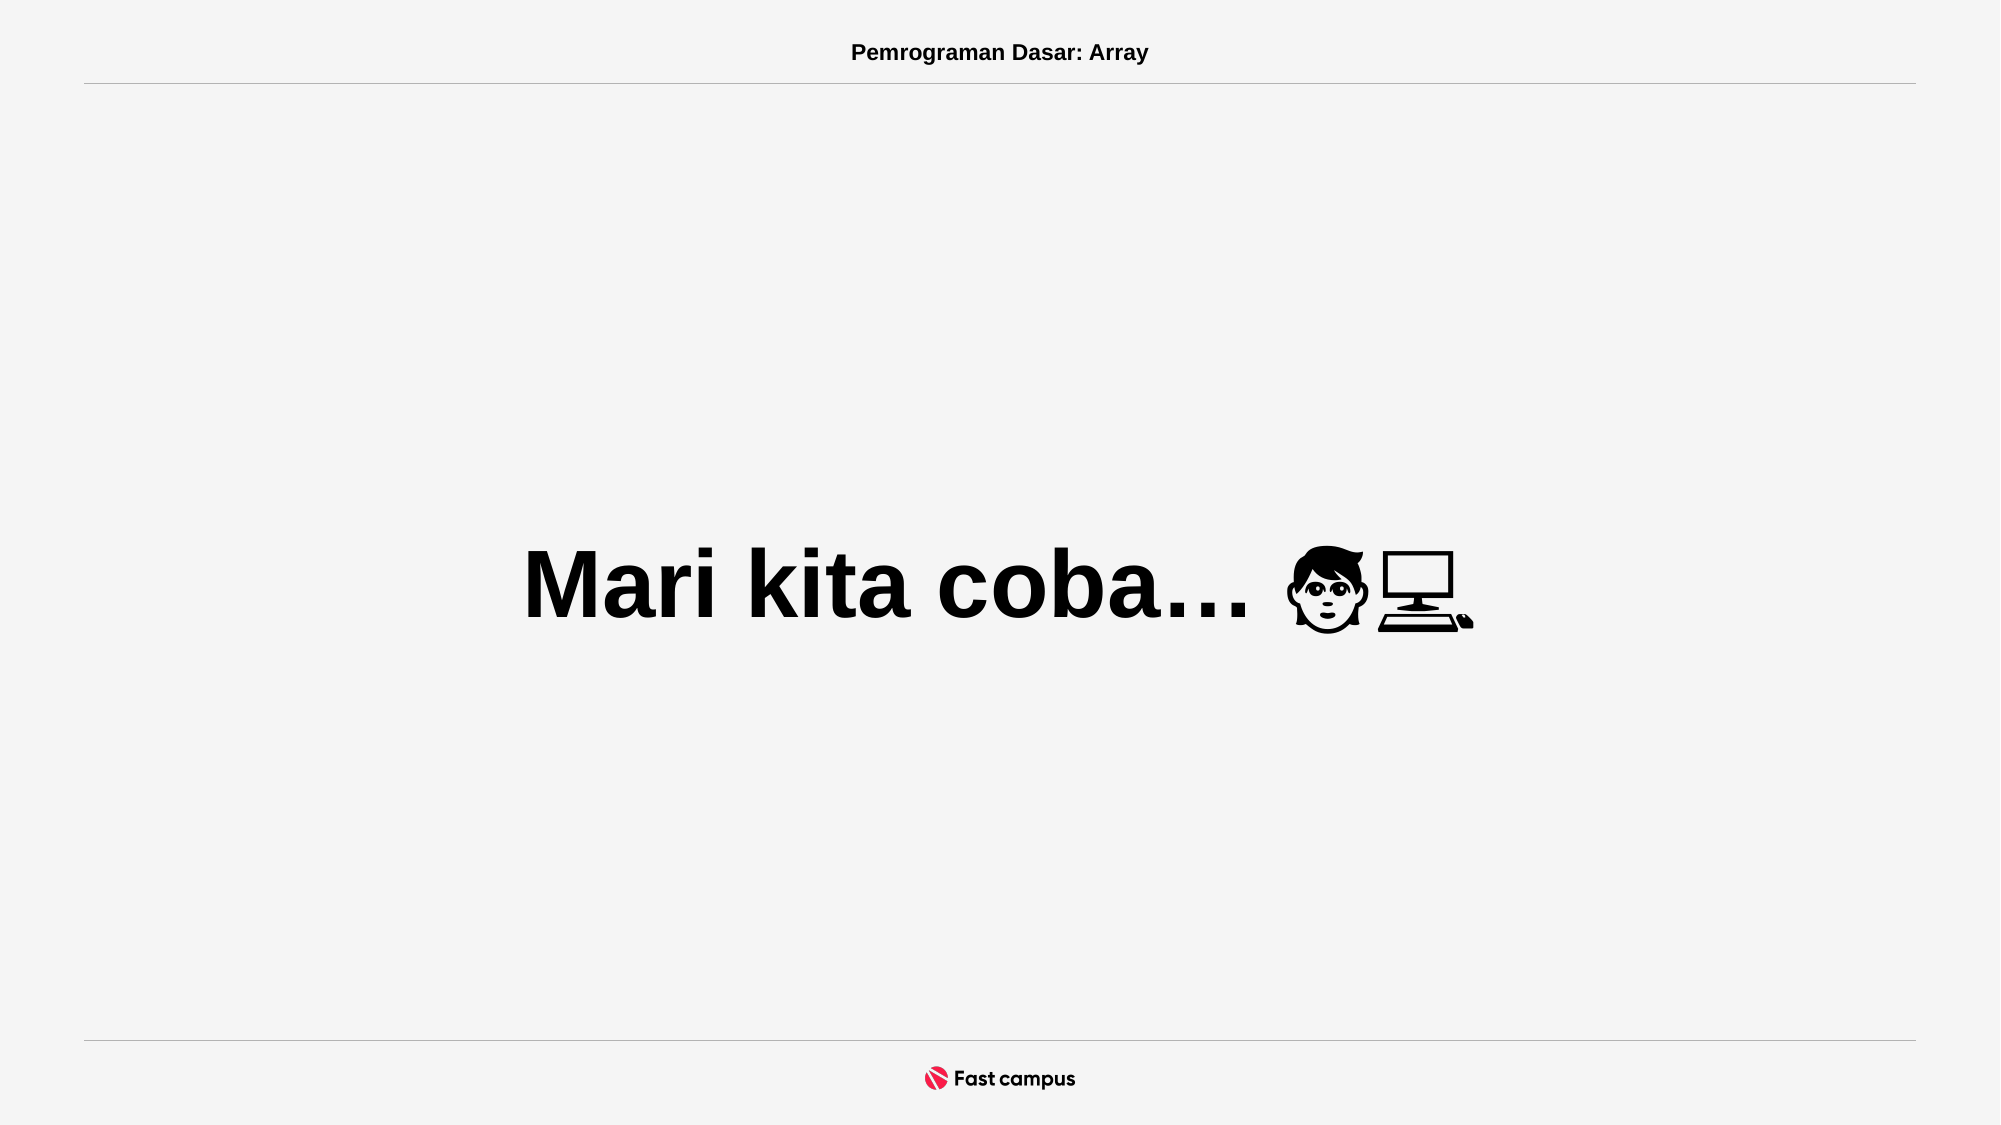

Pemrograman Dasar: Array

Mari kita coba… 🧑‍💻